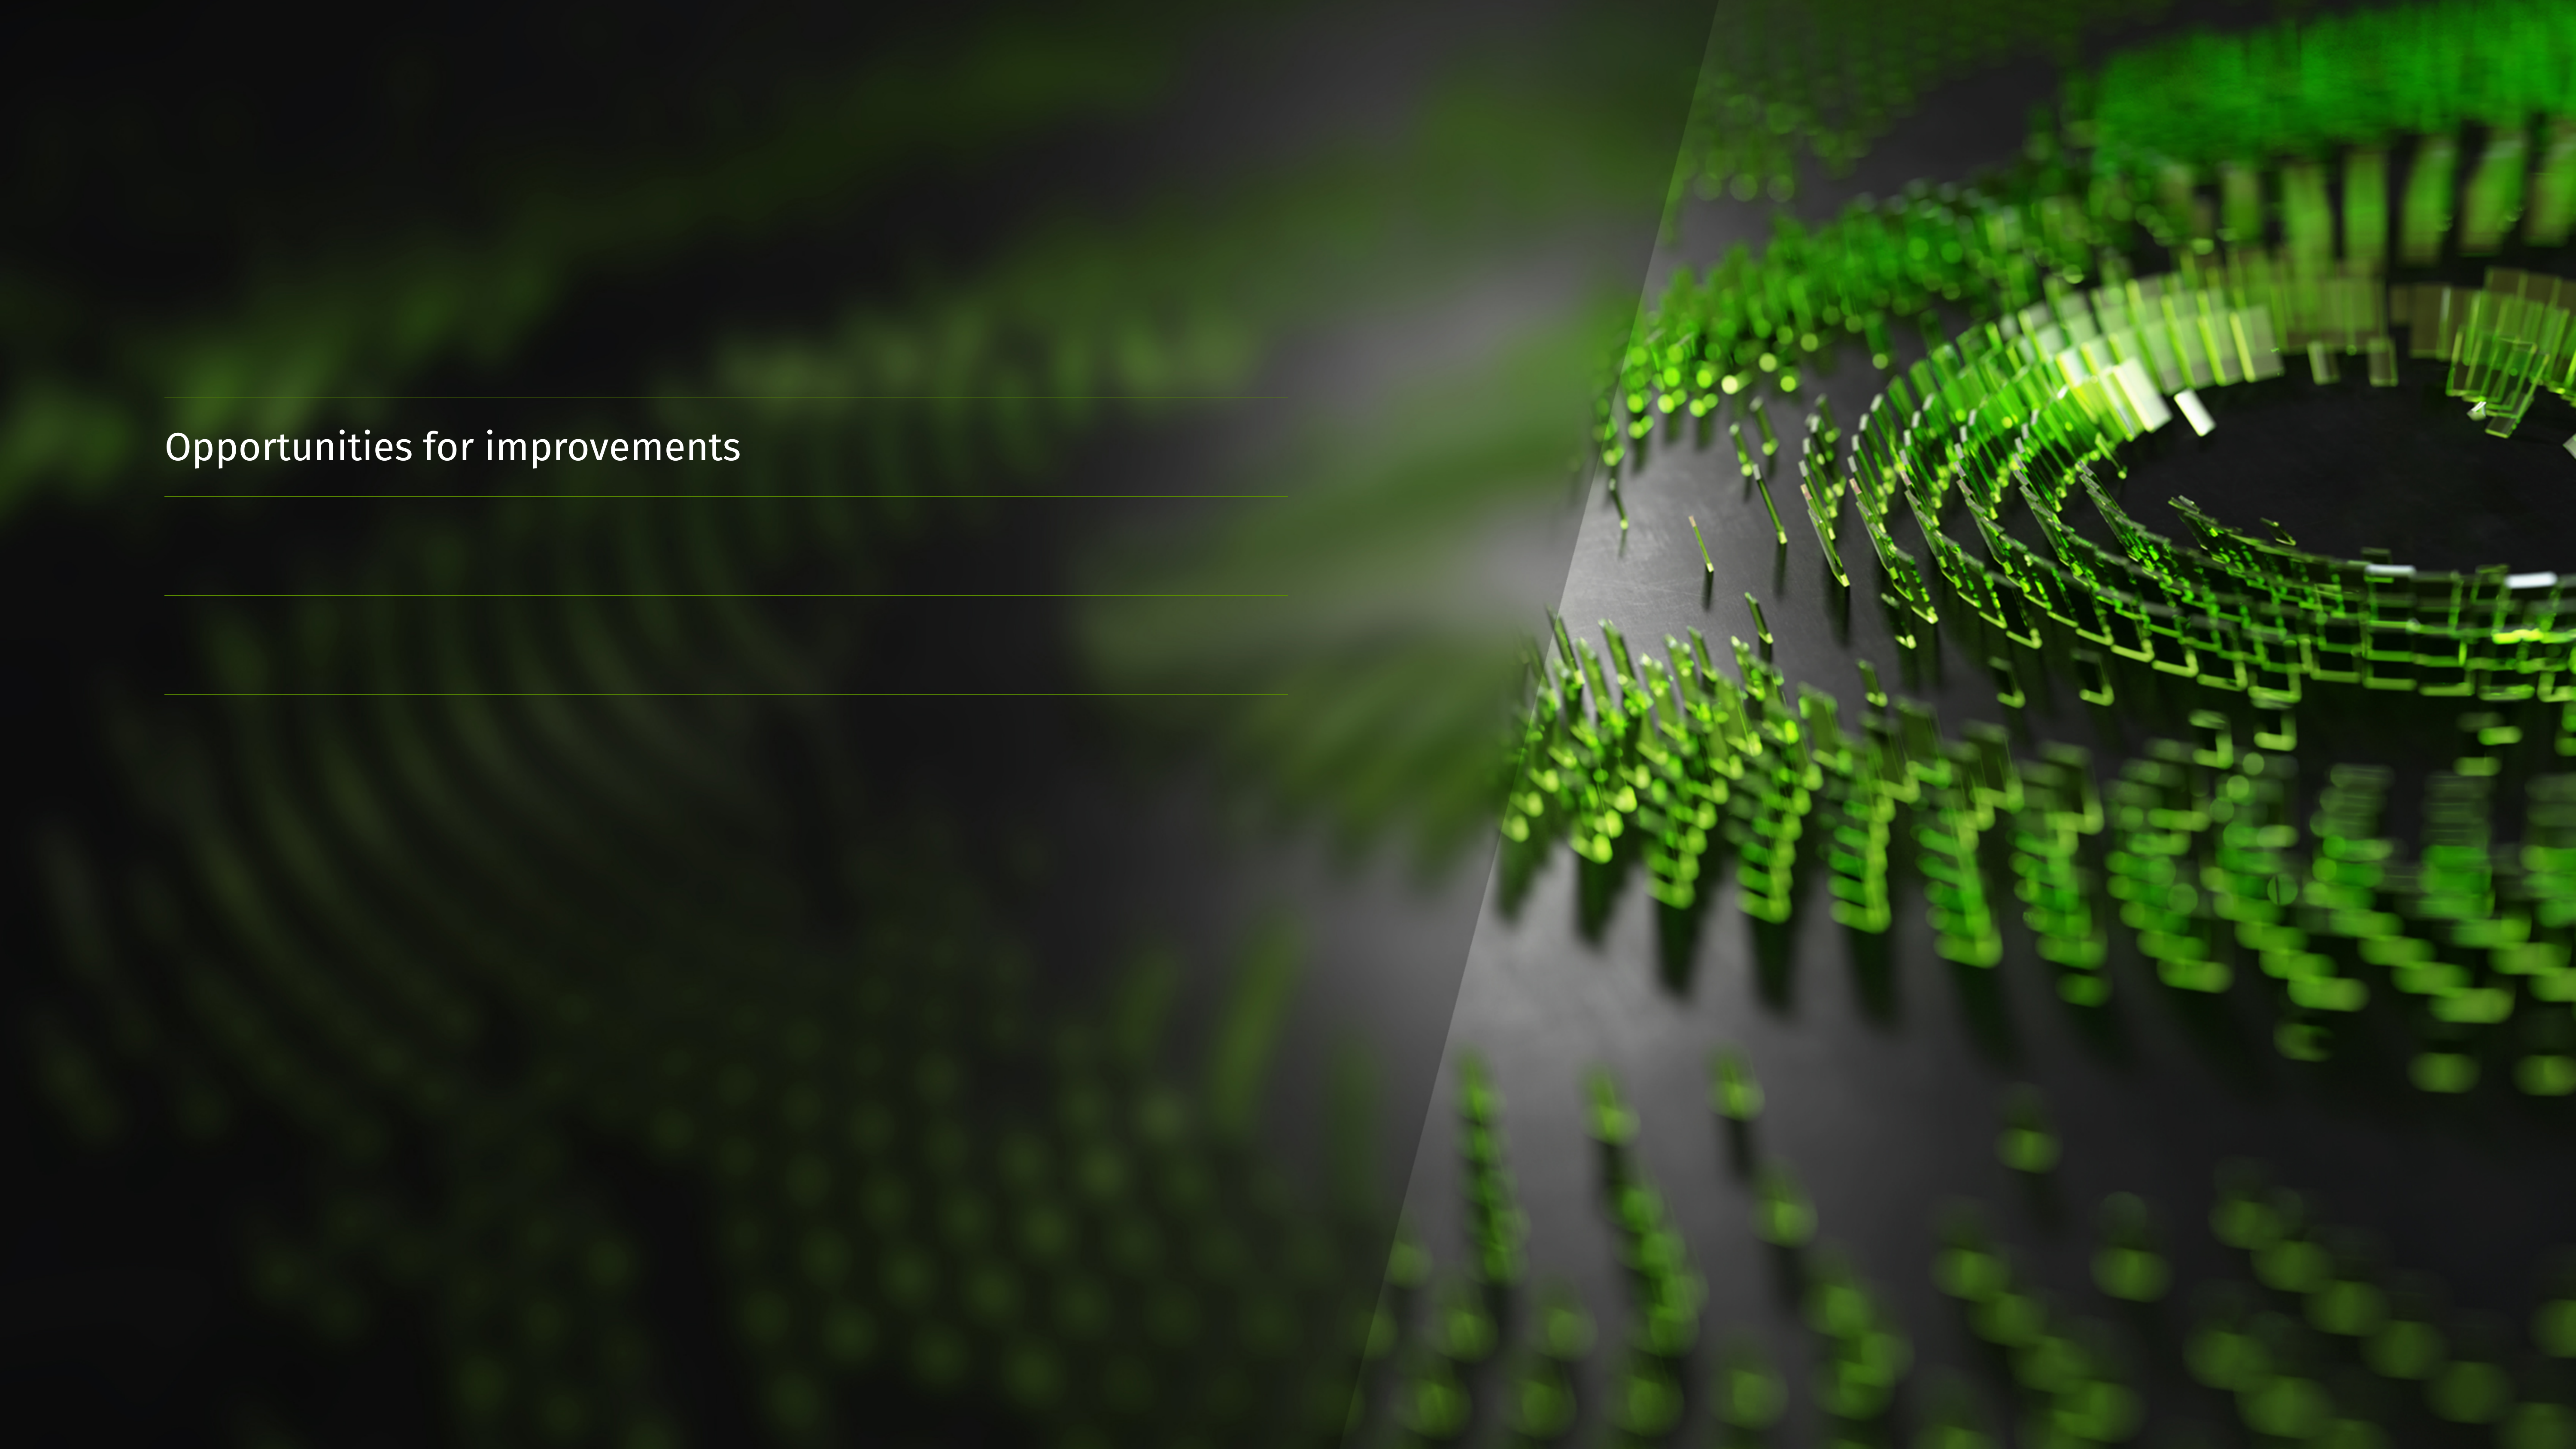

|  |
| --- |
|  |
| Opportunities for improvements |
|  |
|  |
|  |